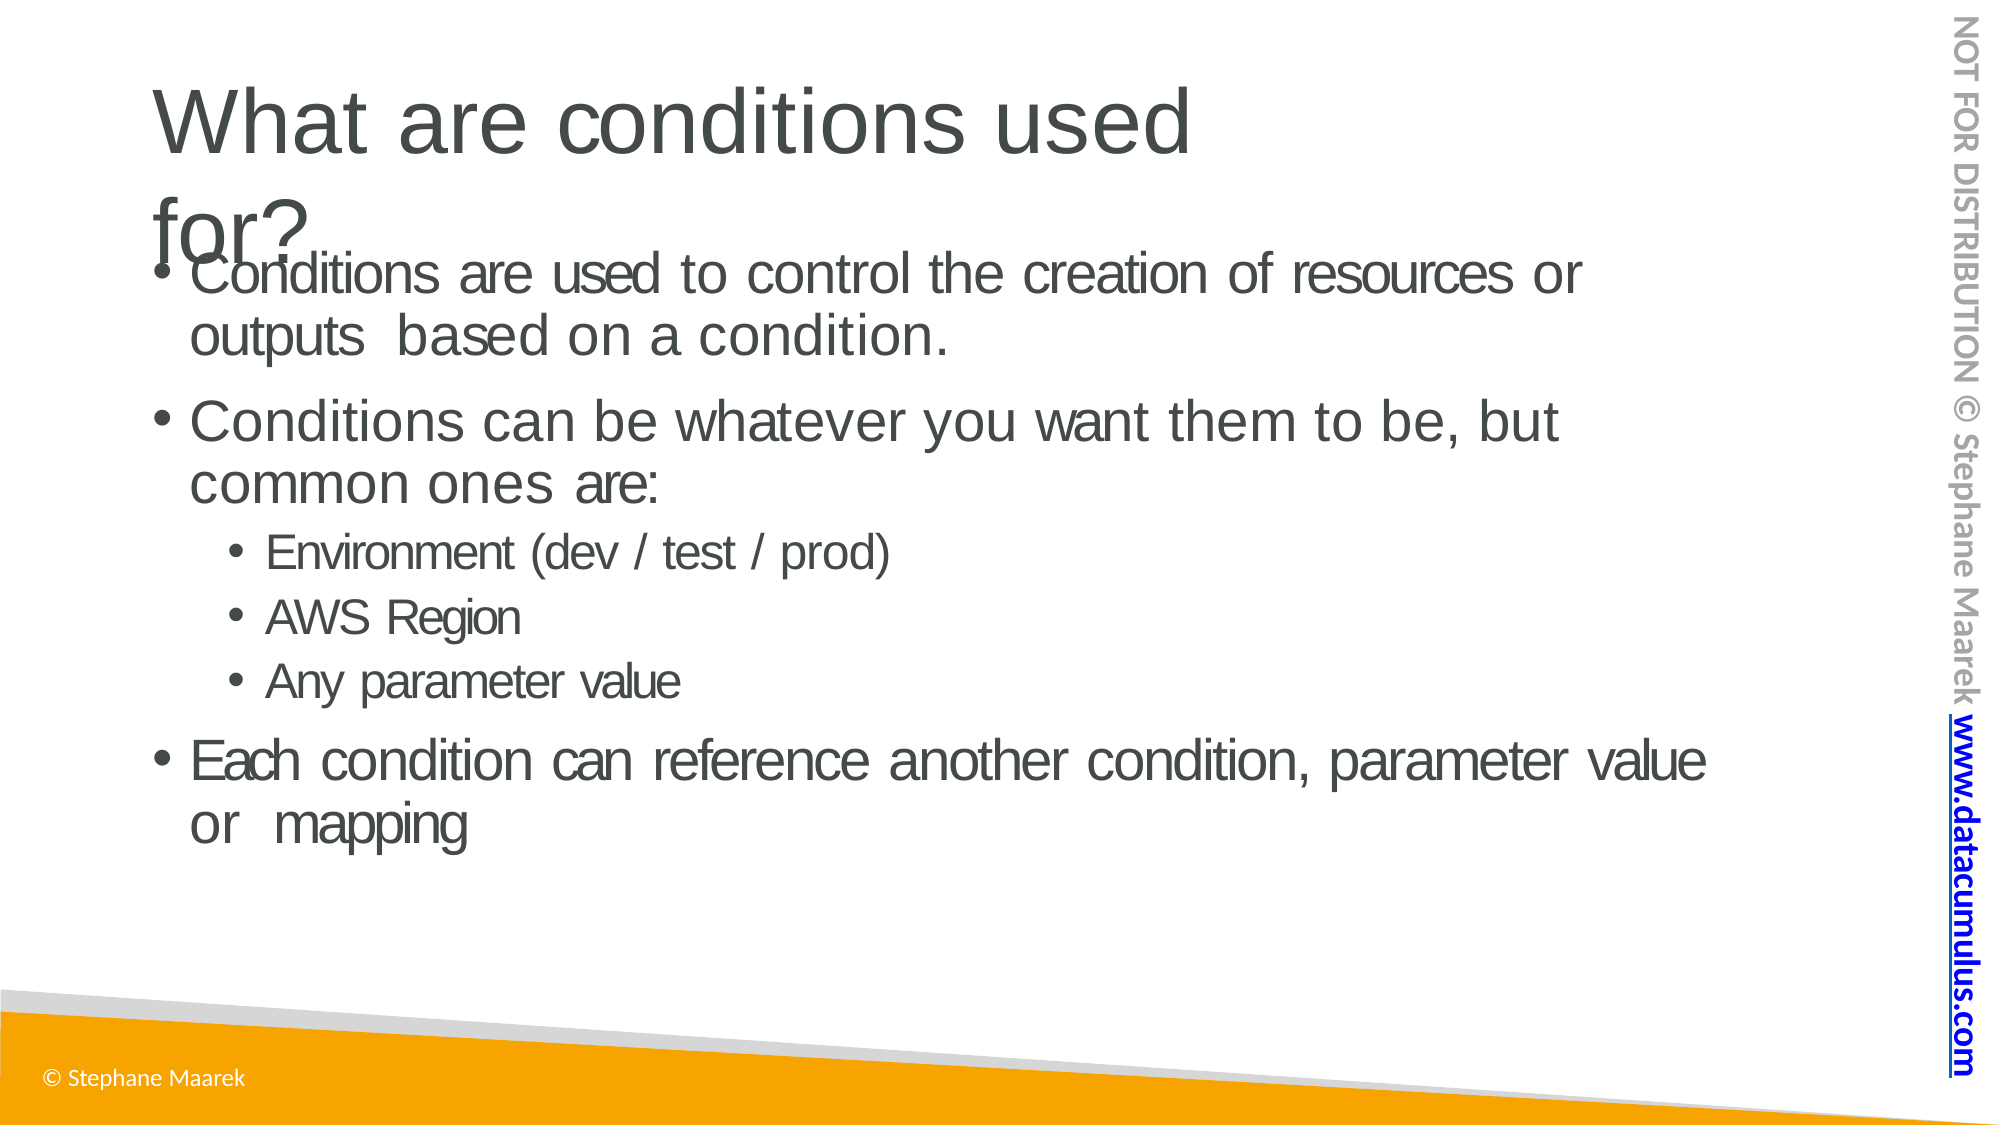

NOT FOR DISTRIBUTION © Stephane Maarek www.datacumulus.com
# What are conditions used for?
Conditions are used to control the creation of resources or outputs  based on a condition.
Conditions can be whatever you want them to be, but common ones  are:
Environment (dev / test / prod)
AWS Region
Any parameter value
Each condition can reference another condition, parameter value or  mapping
© Stephane Maarek